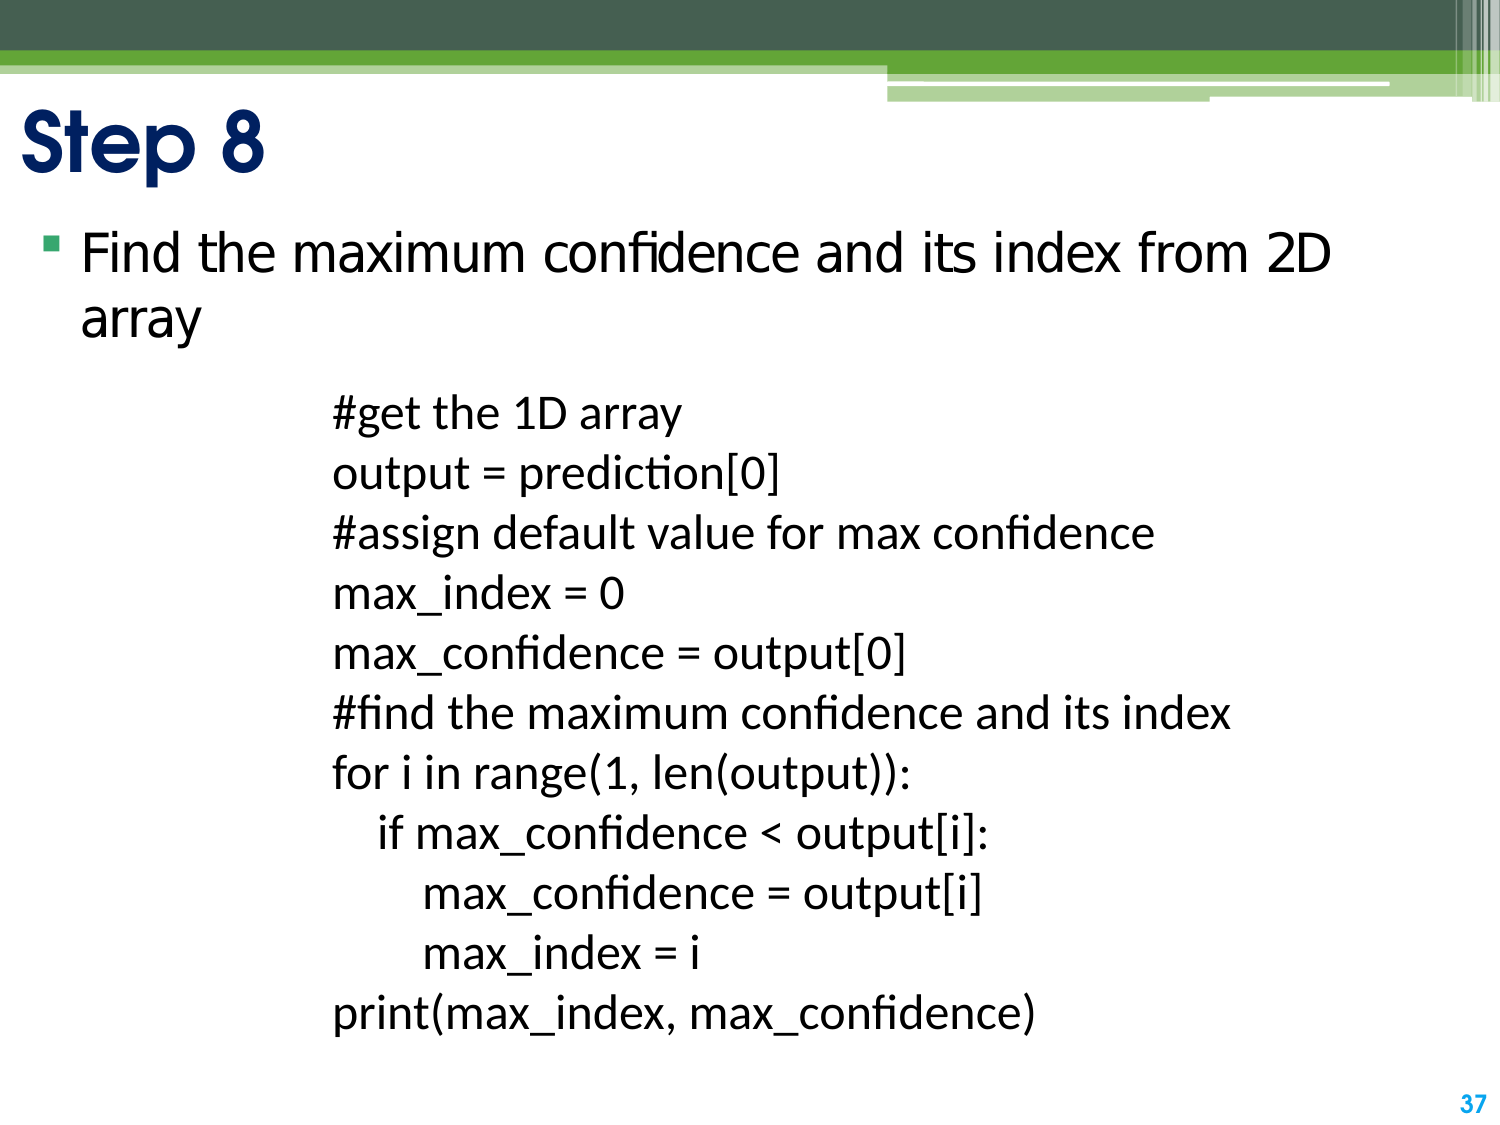

# Step 8
Find the maximum confidence and its index from 2D array

#get the 1D array
output = prediction[0]
#assign default value for max confidence
max_index = 0
max_confidence = output[0]
#find the maximum confidence and its index
for i in range(1, len(output)):
    if max_confidence < output[i]:
        max_confidence = output[i]
        max_index = i
print(max_index, max_confidence)